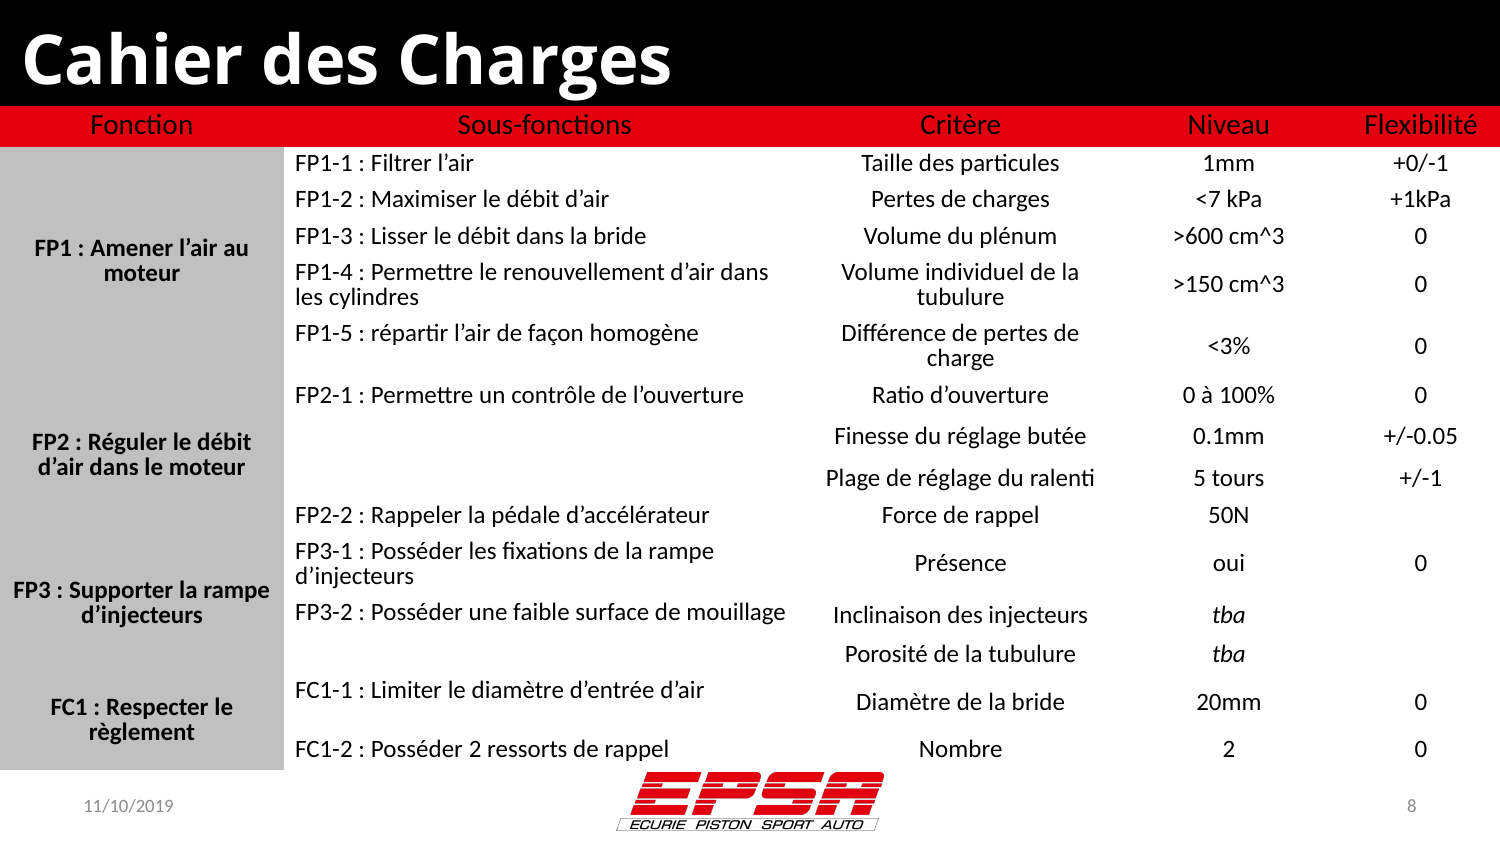

# Cahier des Charges
| Fonction | Sous-fonctions | Critère | Niveau | Flexibilité |
| --- | --- | --- | --- | --- |
| FP1 : Amener l’air au moteur | FP1-1 : Filtrer l’air | Taille des particules | 1mm | +0/-1 |
|  | FP1-2 : Maximiser le débit d’air | Pertes de charges | <7 kPa | +1kPa |
|  | FP1-3 : Lisser le débit dans la bride | Volume du plénum | >600 cm^3 | 0 |
|  | FP1-4 : Permettre le renouvellement d’air dans les cylindres | Volume individuel de la tubulure | >150 cm^3 | 0 |
|  | FP1-5 : répartir l’air de façon homogène | Différence de pertes de charge | <3% | 0 |
| FP2 : Réguler le débit d’air dans le moteur | FP2-1 : Permettre un contrôle de l’ouverture | Ratio d’ouverture | 0 à 100% | 0 |
|  |  | Finesse du réglage butée | 0.1mm | +/-0.05 |
|  |  | Plage de réglage du ralenti | 5 tours | +/-1 |
|  | FP2-2 : Rappeler la pédale d’accélérateur | Force de rappel | 50N |  |
| FP3 : Supporter la rampe d’injecteurs | FP3-1 : Posséder les fixations de la rampe d’injecteurs | Présence | oui | 0 |
|  | FP3-2 : Posséder une faible surface de mouillage | Inclinaison des injecteurs | tba |  |
|  |  | Porosité de la tubulure | tba |  |
| FC1 : Respecter le règlement | FC1-1 : Limiter le diamètre d’entrée d’air | Diamètre de la bride | 20mm | 0 |
|  | FC1-2 : Posséder 2 ressorts de rappel | Nombre | 2 | 0 |
11/10/2019
8